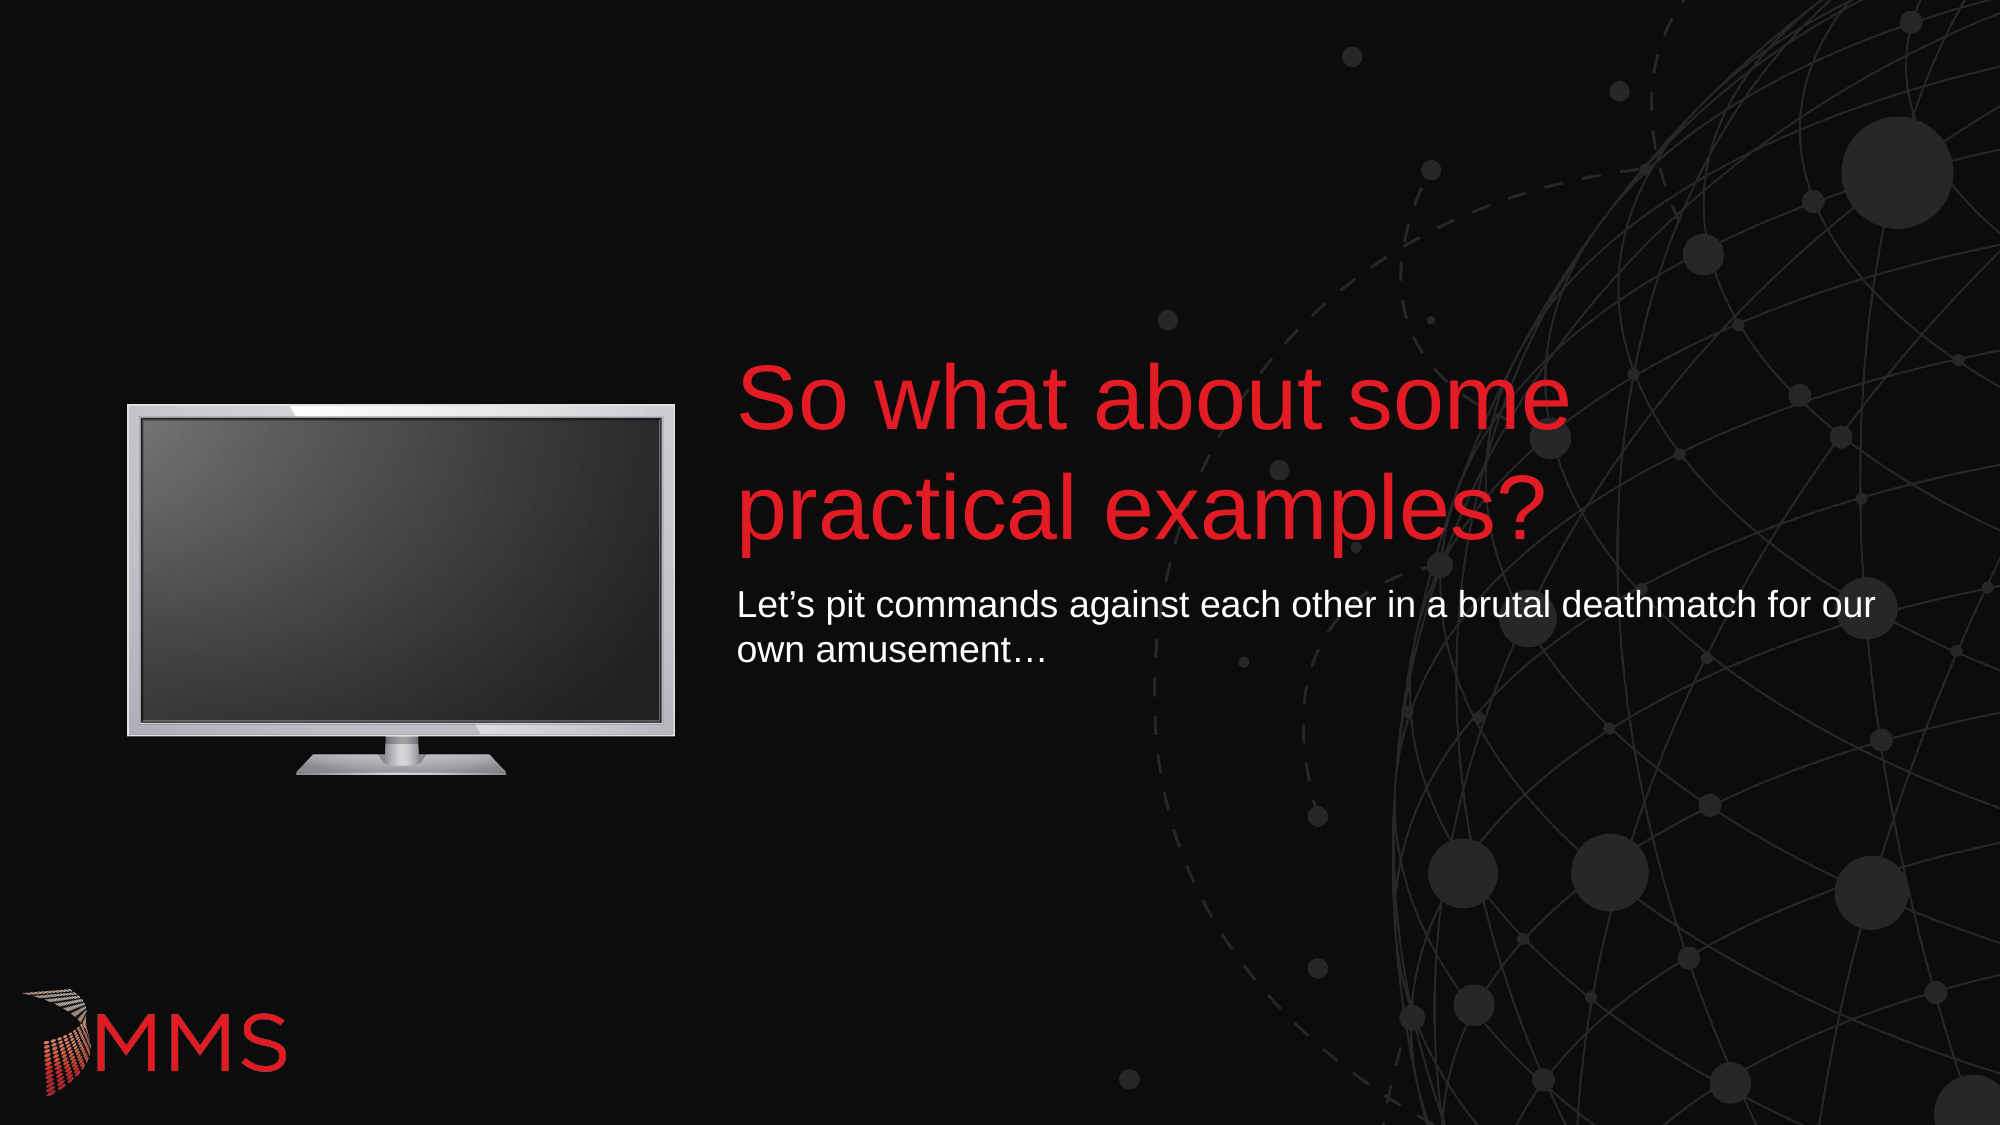

So what about some practical examples?
Let’s pit commands against each other in a brutal deathmatch for our own amusement…